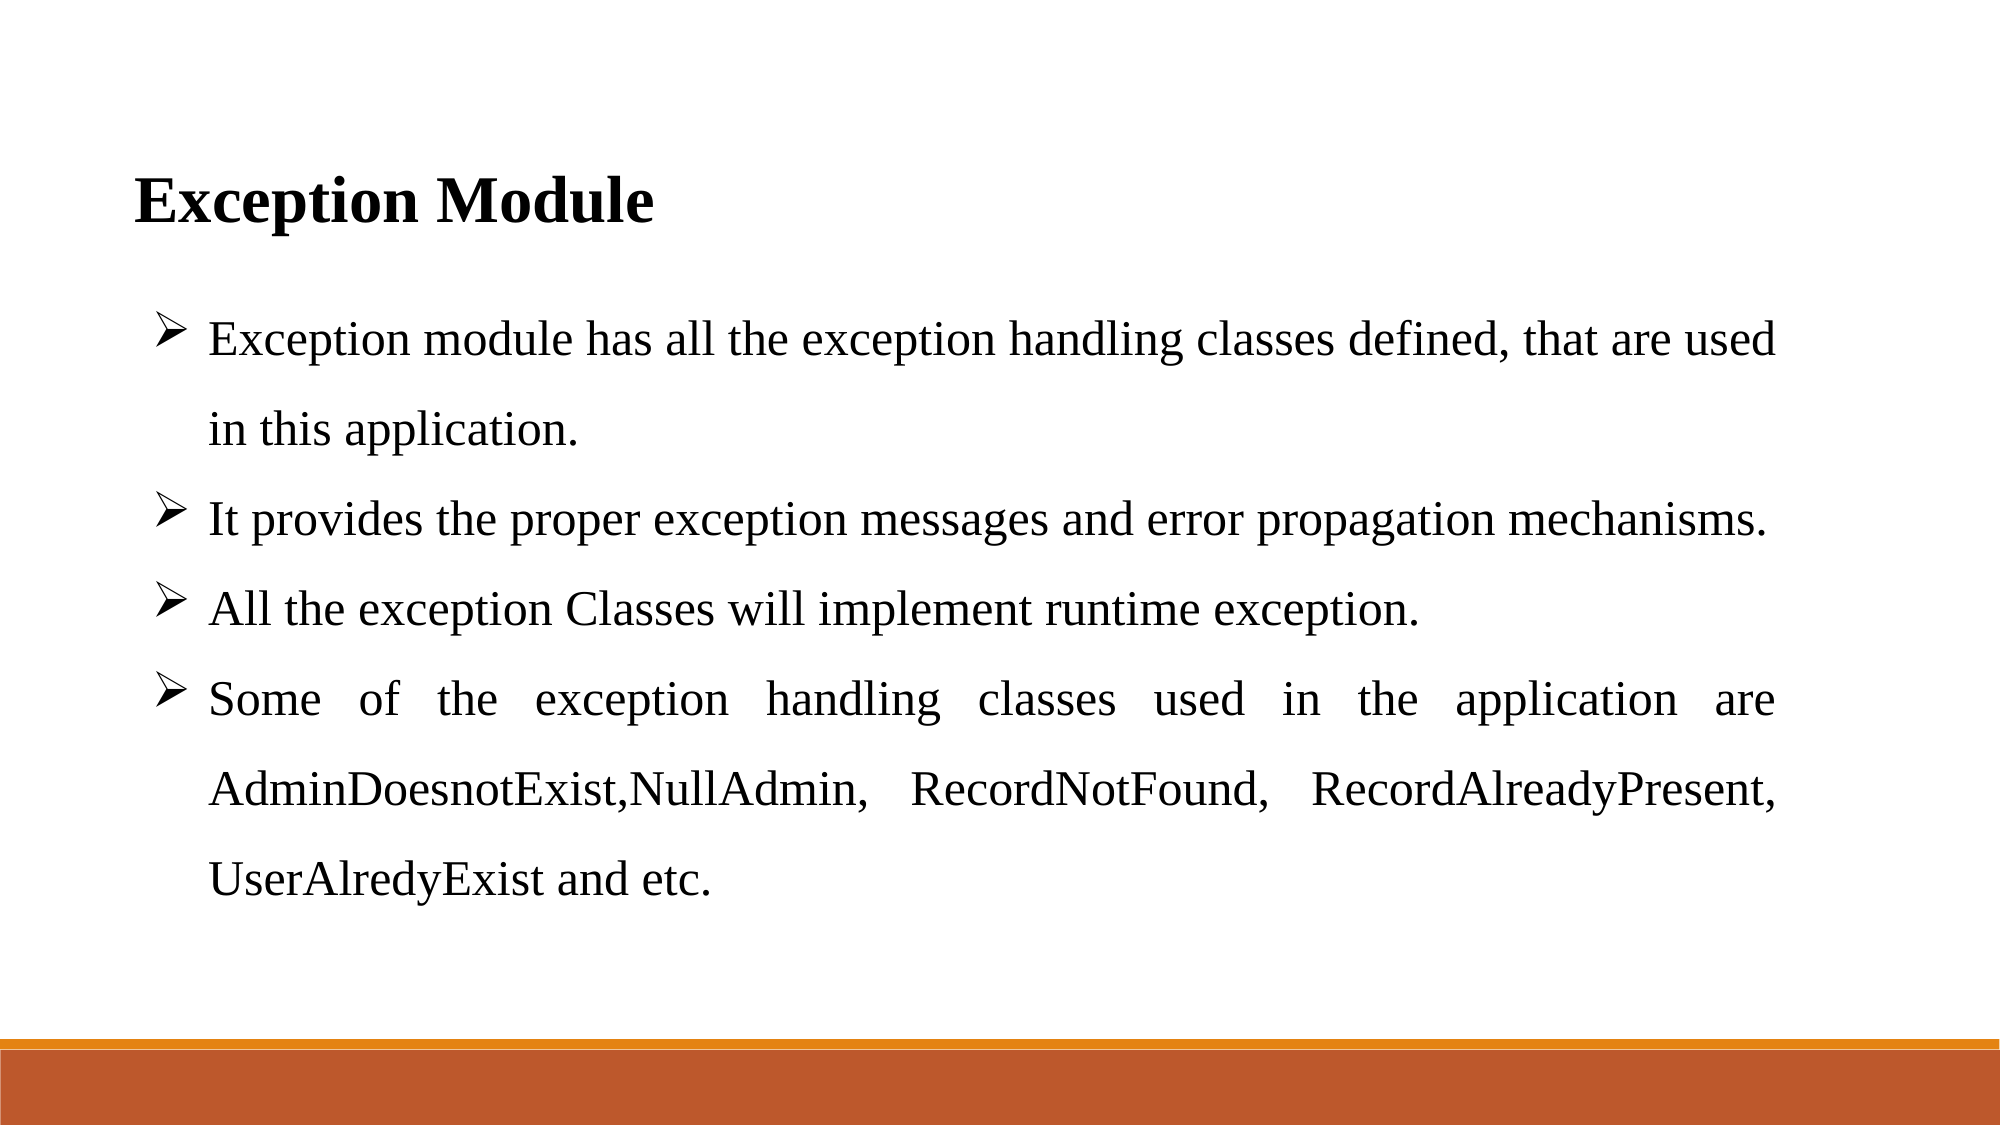

Exception Module
Exception module has all the exception handling classes defined, that are used in this application.
It provides the proper exception messages and error propagation mechanisms.
All the exception Classes will implement runtime exception.
Some of the exception handling classes used in the application are AdminDoesnotExist,NullAdmin, RecordNotFound, RecordAlreadyPresent, UserAlredyExist and etc.